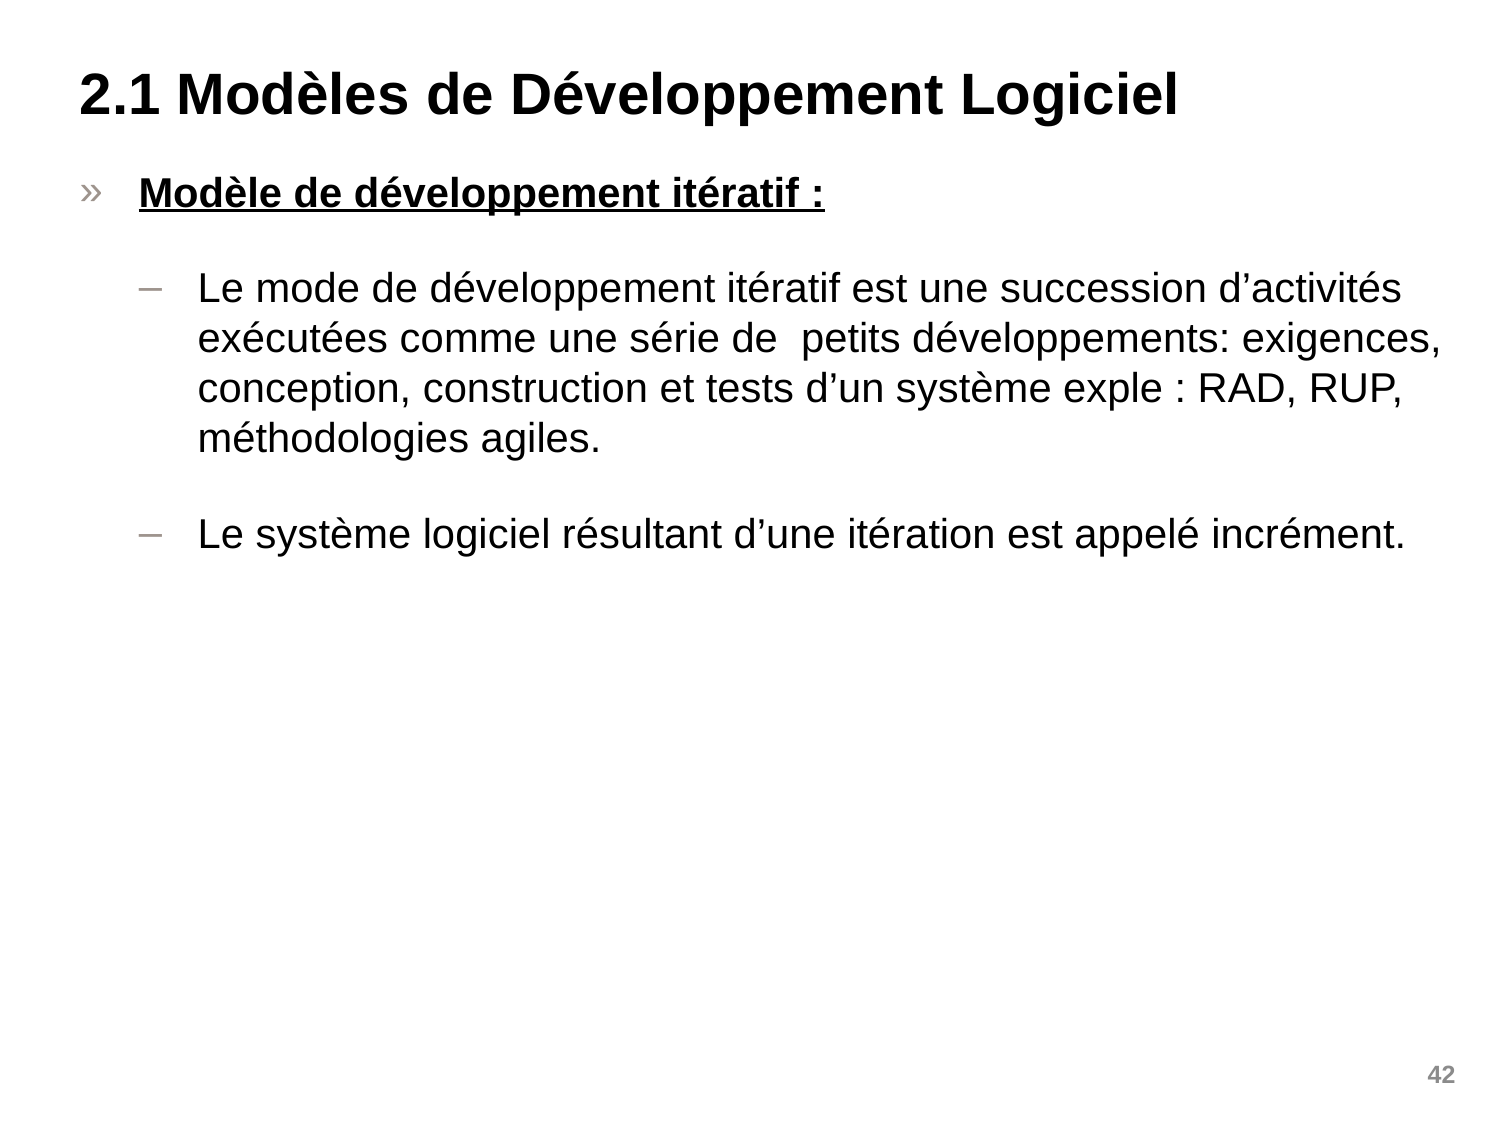

# 2.1 Modèles de Développement Logiciel
Modèle de développement itératif :
Le mode de développement itératif est une succession d’activités exécutées comme une série de  petits développements: exigences, conception, construction et tests d’un système exple : RAD, RUP, méthodologies agiles.
Le système logiciel résultant d’une itération est appelé incrément.

42